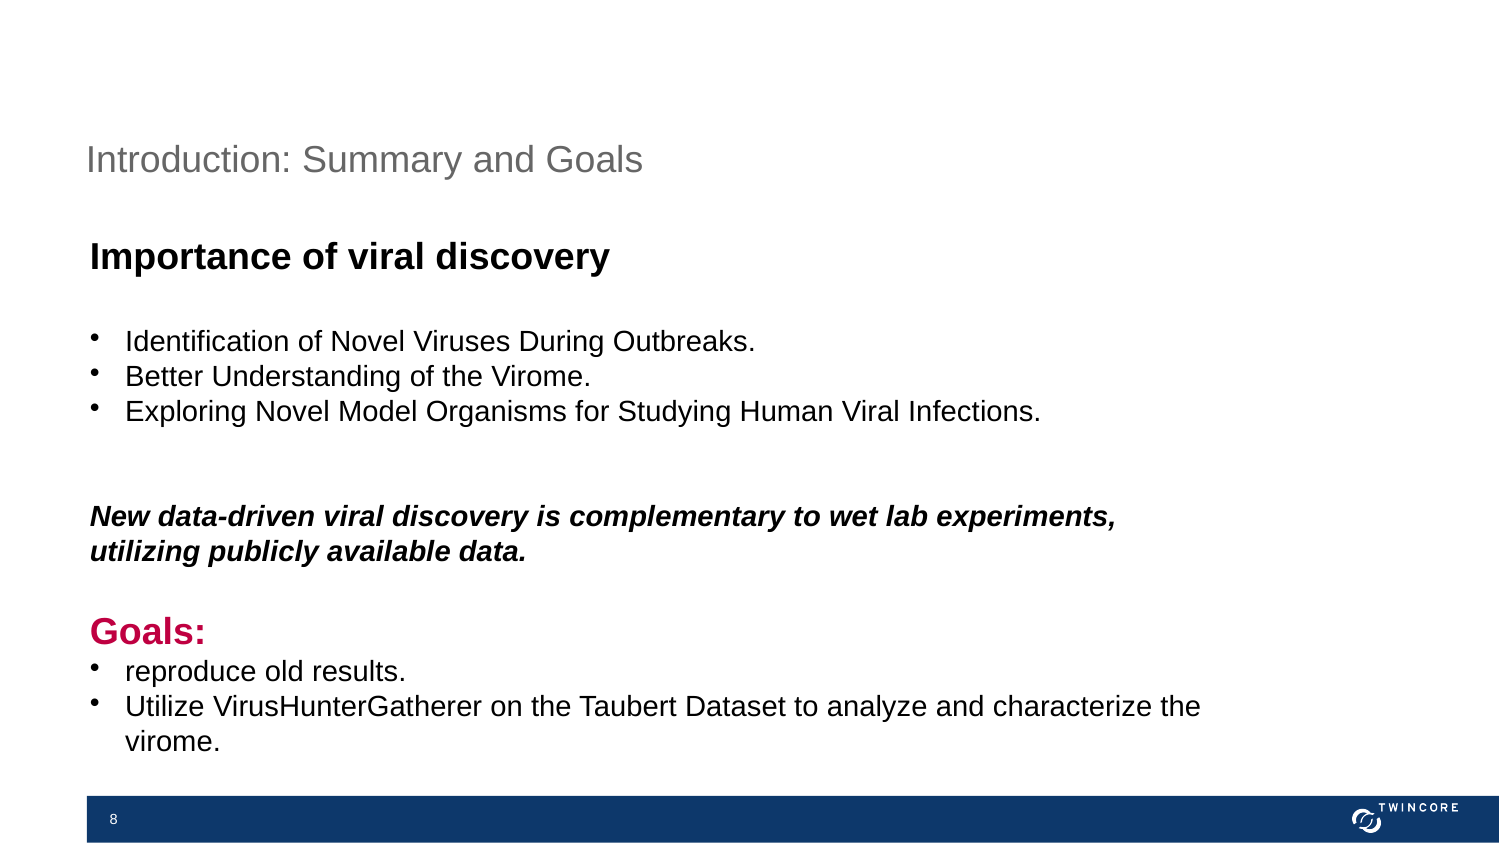

Introduction: Summary and Goals
Importance of viral discovery

Identification of Novel Viruses During Outbreaks.
Better Understanding of the Virome.
Exploring Novel Model Organisms for Studying Human Viral Infections.

New data-driven viral discovery is complementary to wet lab experiments, utilizing publicly available data.

Goals:
reproduce old results.
Utilize VirusHunterGatherer on the Taubert Dataset to analyze and characterize the virome.